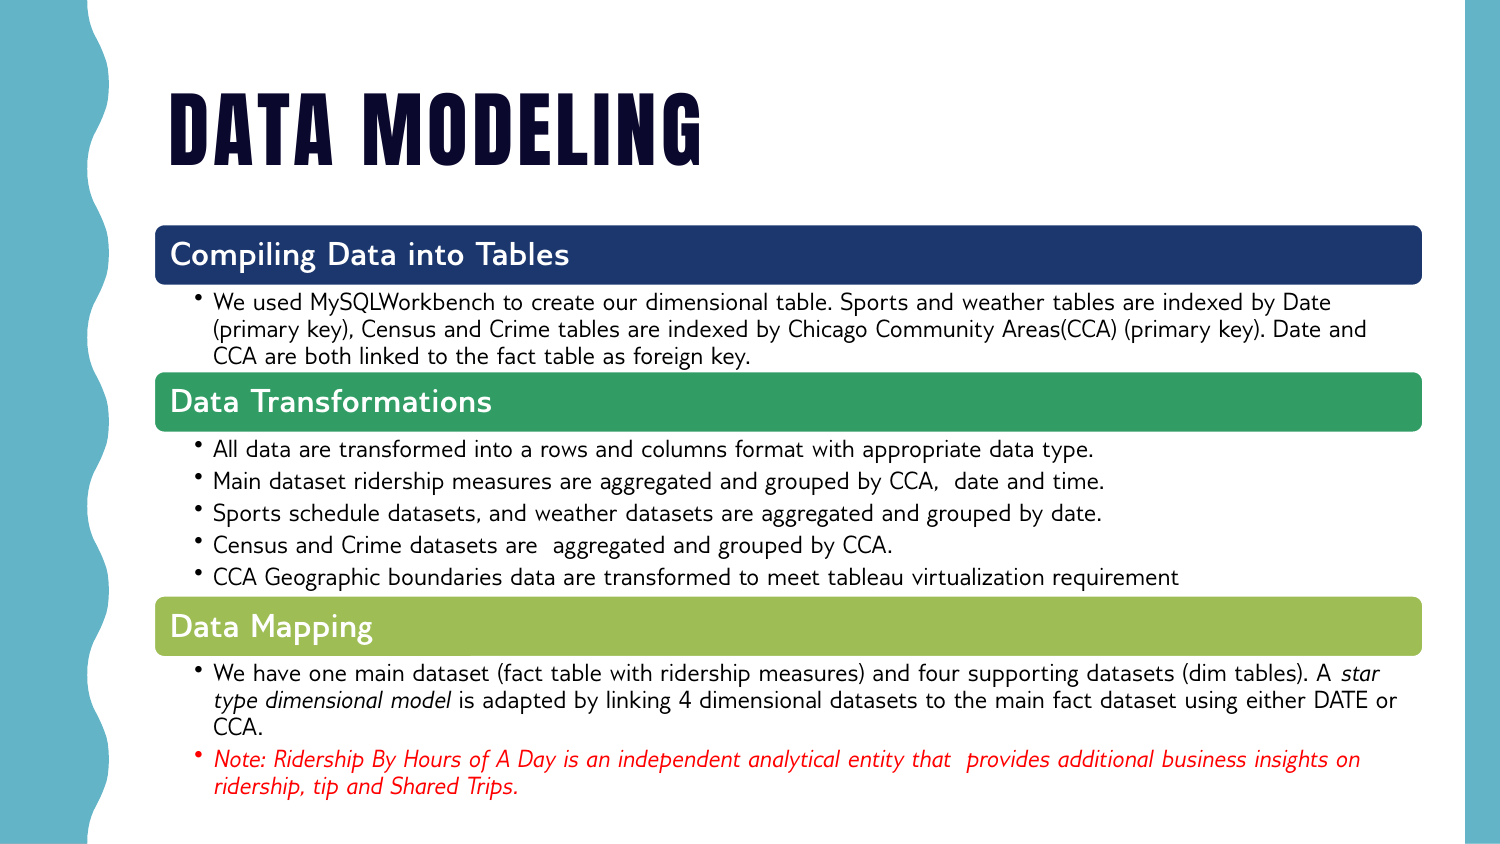

# DATA MODELING
Compiling Data into Tables
We used MySQLWorkbench to create our dimensional table. Sports and weather tables are indexed by Date (primary key), Census and Crime tables are indexed by Chicago Community Areas(CCA) (primary key). Date and CCA are both linked to the fact table as foreign key.
Data Transformations
All data are transformed into a rows and columns format with appropriate data type.
Main dataset ridership measures are aggregated and grouped by CCA,  date and time.
Sports schedule datasets, and weather datasets are aggregated and grouped by date.
Census and Crime datasets are  aggregated and grouped by CCA.
CCA Geographic boundaries data are transformed to meet tableau virtualization requirement
Data Mapping
We have one main dataset (fact table with ridership measures) and four supporting datasets (dim tables). A star type dimensional model is adapted by linking 4 dimensional datasets to the main fact dataset using either DATE or CCA.
Note: Ridership By Hours of A Day is an independent analytical entity that  provides additional business insights on ridership, tip and Shared Trips.